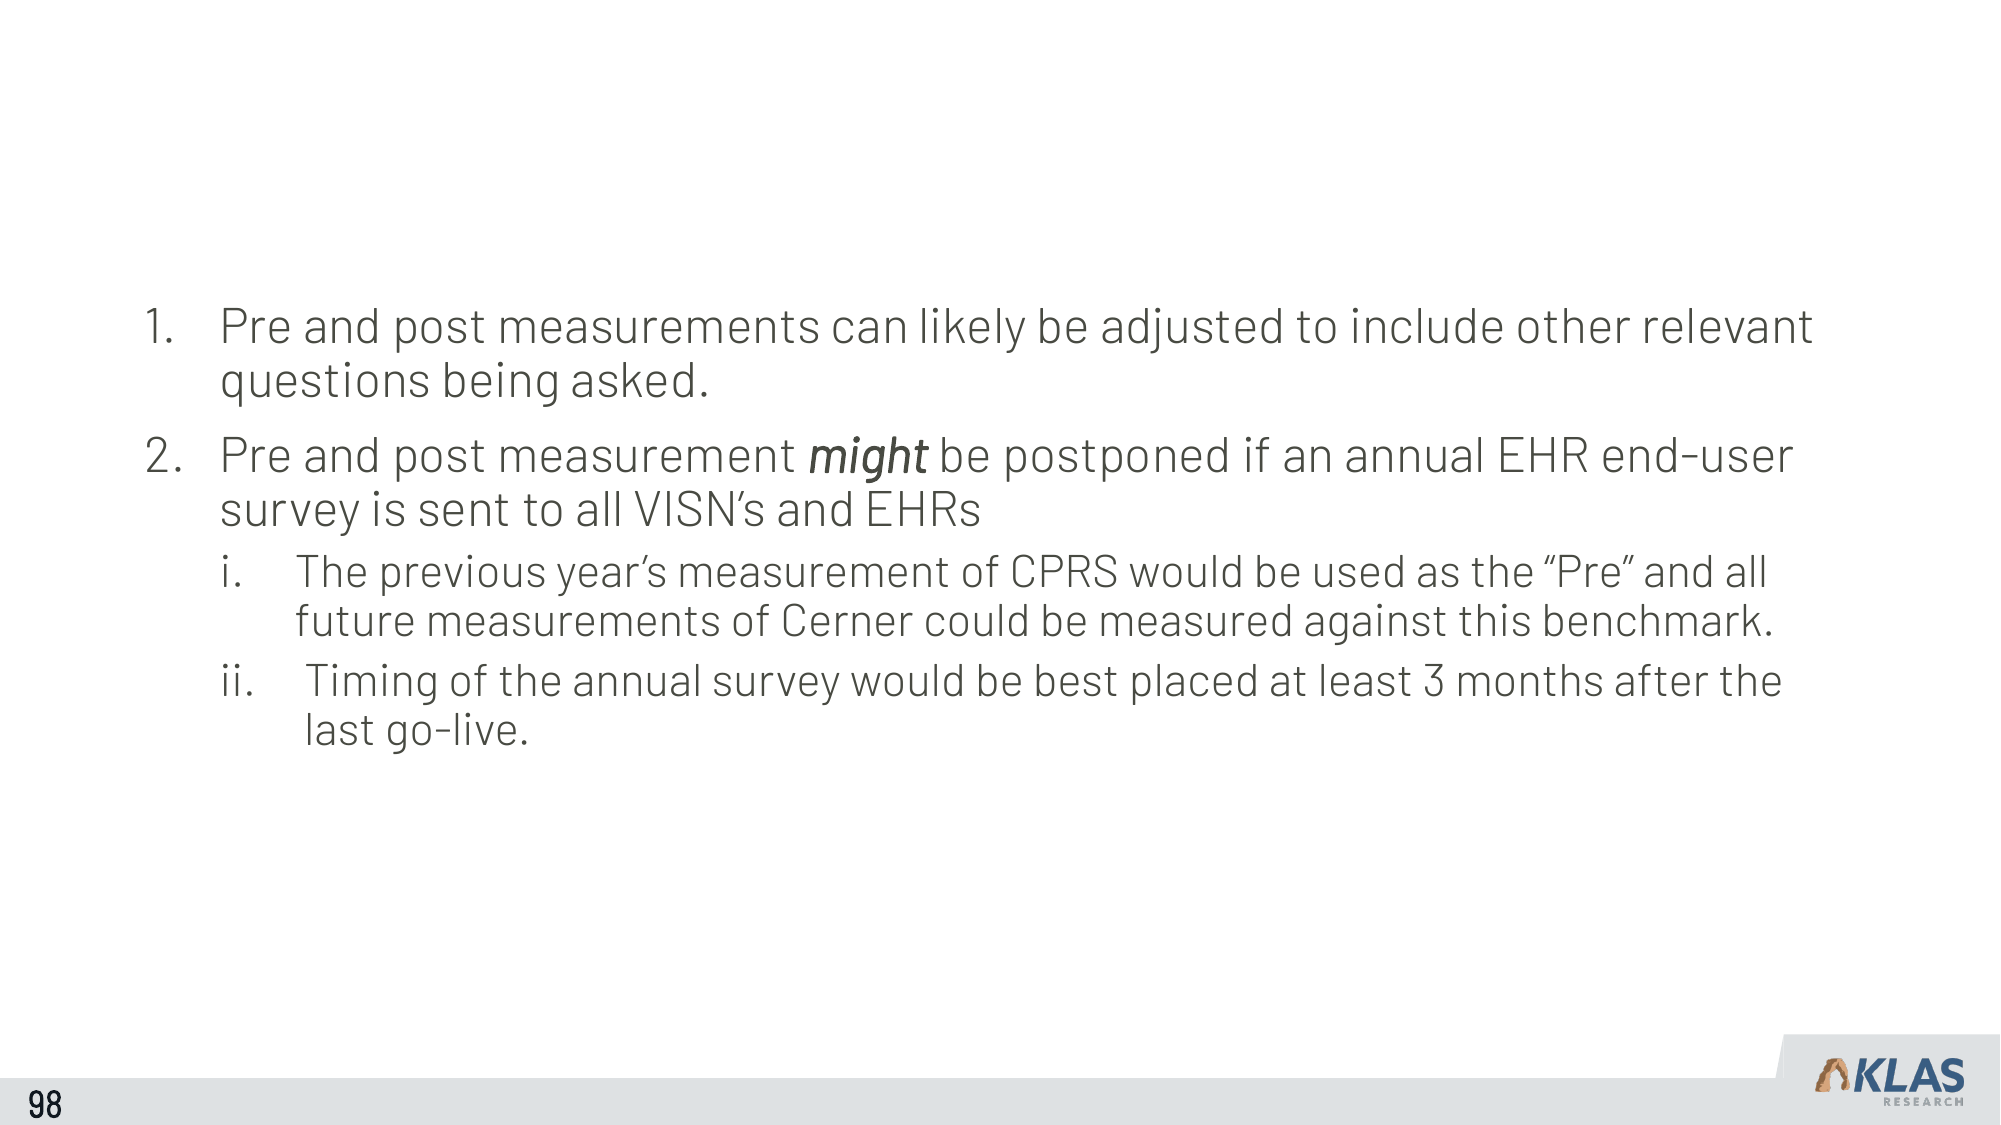

Pre and post measurements can likely be adjusted to include other relevant questions being asked.
Pre and post measurement might be postponed if an annual EHR end-user survey is sent to all VISN’s and EHRs
The previous year’s measurement of CPRS would be used as the “Pre” and all future measurements of Cerner could be measured against this benchmark.
Timing of the annual survey would be best placed at least 3 months after the last go-live.